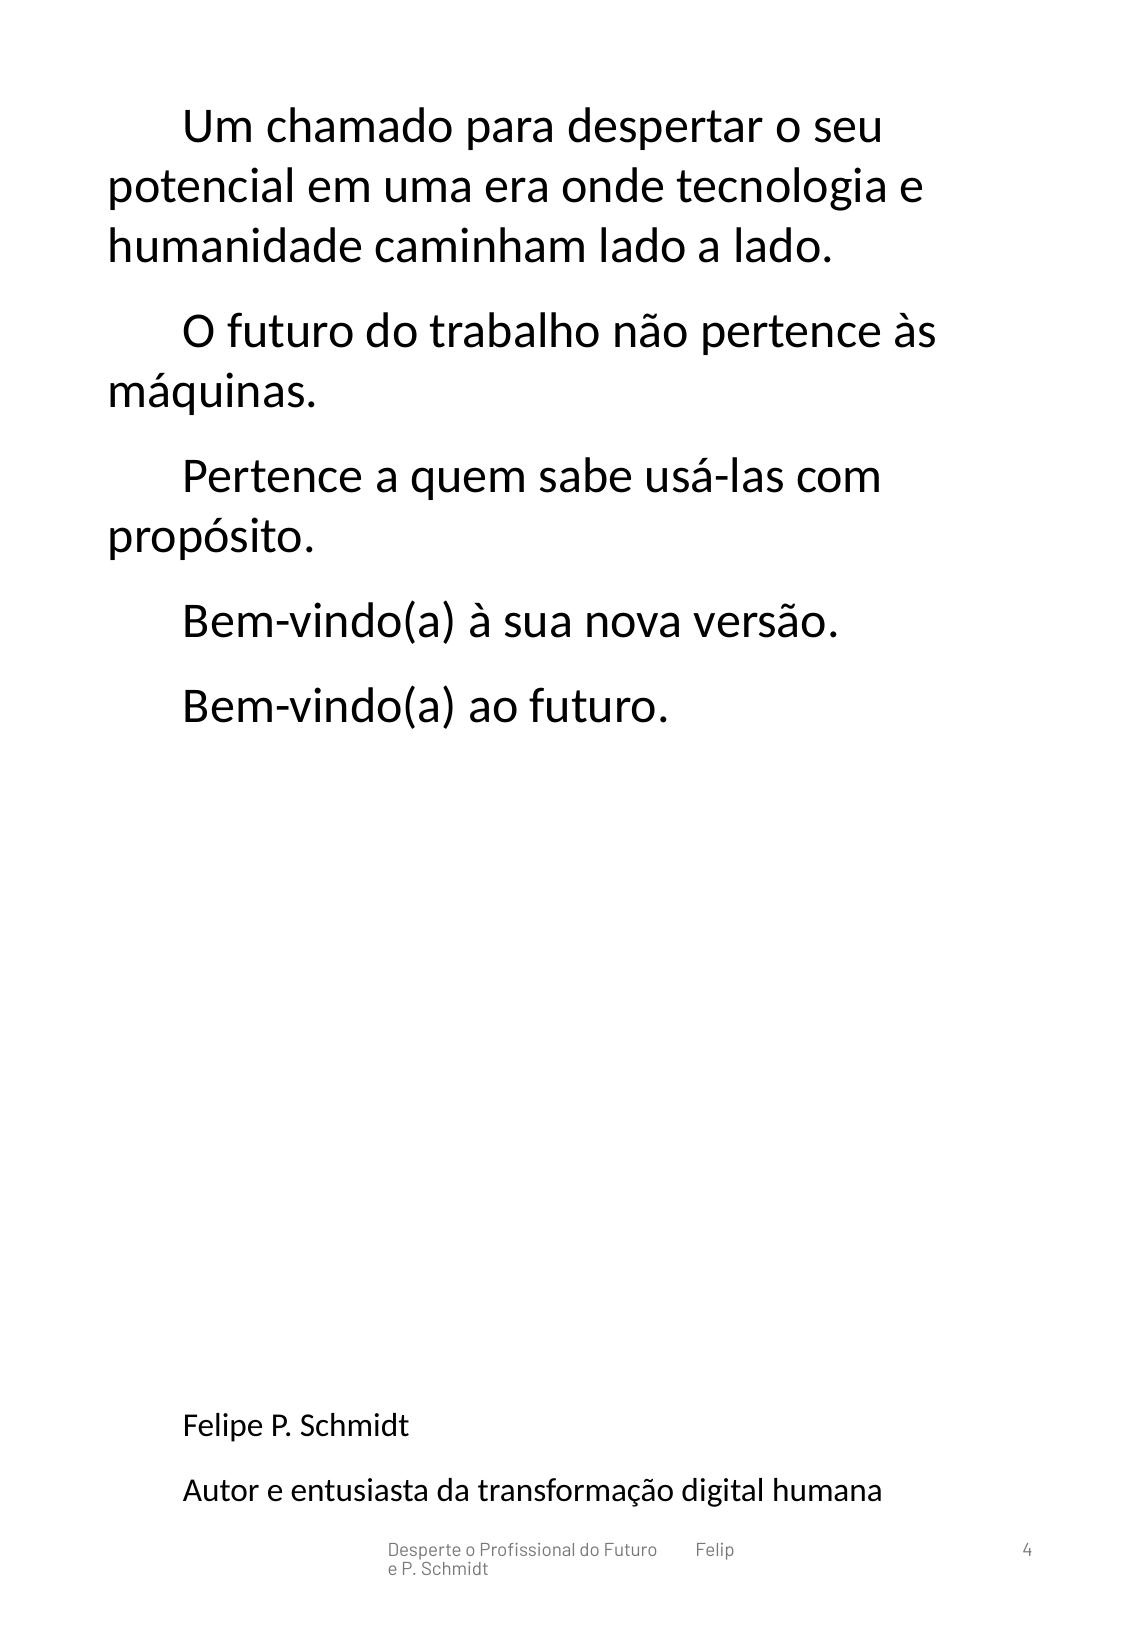

Um chamado para despertar o seu potencial em uma era onde tecnologia e humanidade caminham lado a lado.
O futuro do trabalho não pertence às máquinas.
Pertence a quem sabe usá-las com propósito.
Bem-vindo(a) à sua nova versão.
Bem-vindo(a) ao futuro.

Felipe P. Schmidt
Autor e entusiasta da transformação digital humana
Desperte o Profissional do Futuro          Felipe P. Schmidt
4